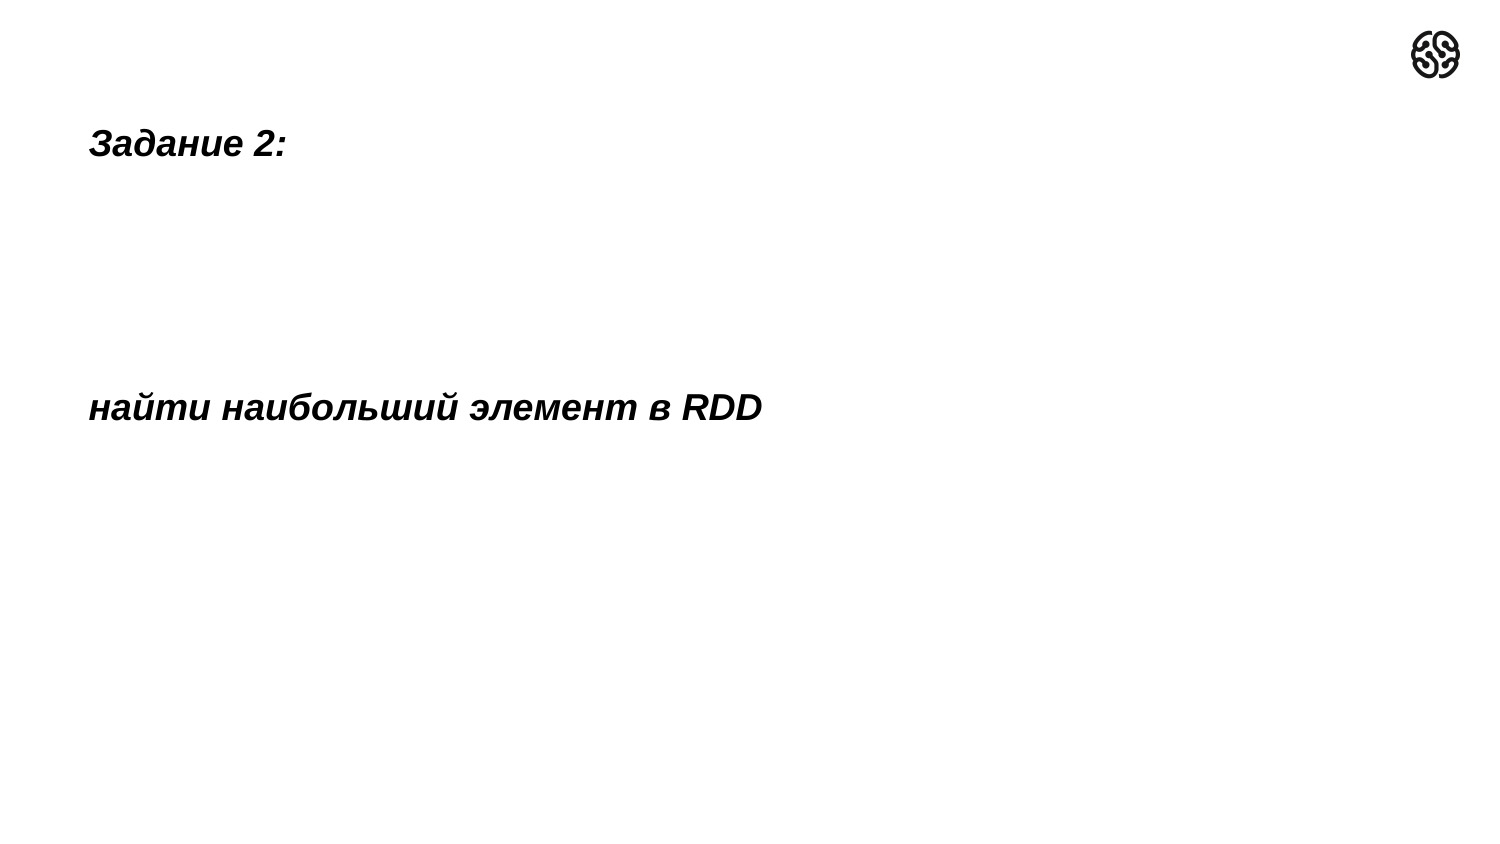

Задание 2:

найти наибольший элемент в RDD